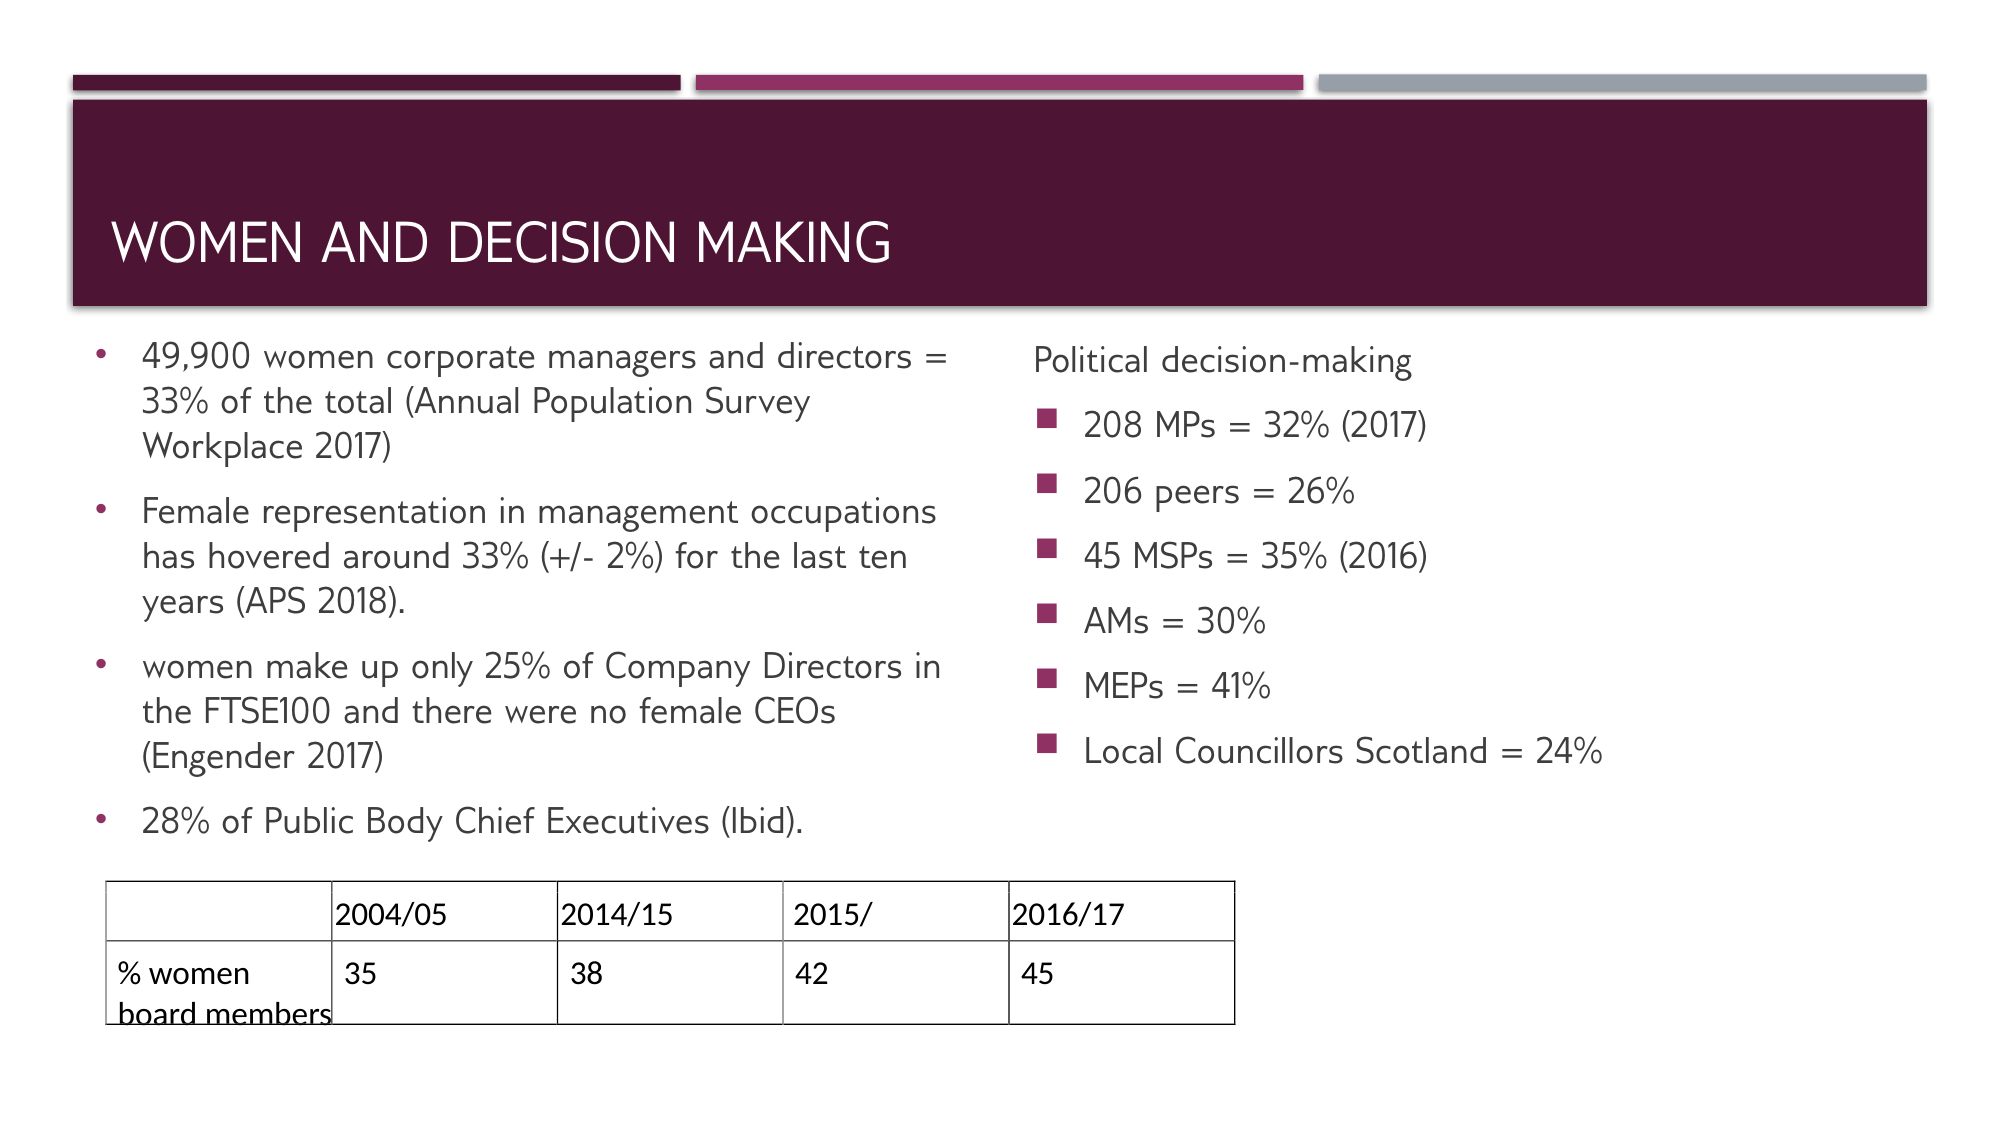

# Women and decision making
Political decision-making
208 MPs = 32% (2017)
206 peers = 26%
45 MSPs = 35% (2016)
AMs = 30%
MEPs = 41%
Local Councillors Scotland = 24%

49,900 women corporate managers and directors = 33% of the total (Annual Population Survey Workplace 2017)
Female representation in management occupations has hovered around 33% (+/- 2%) for the last ten years (APS 2018).
women make up only 25% of Company Directors in the FTSE100 and there were no female CEOs (Engender 2017)
28% of Public Body Chief Executives (Ibid).

2004/05
2014/15
2015/

2016/17

% women
board members

35
38
42
45